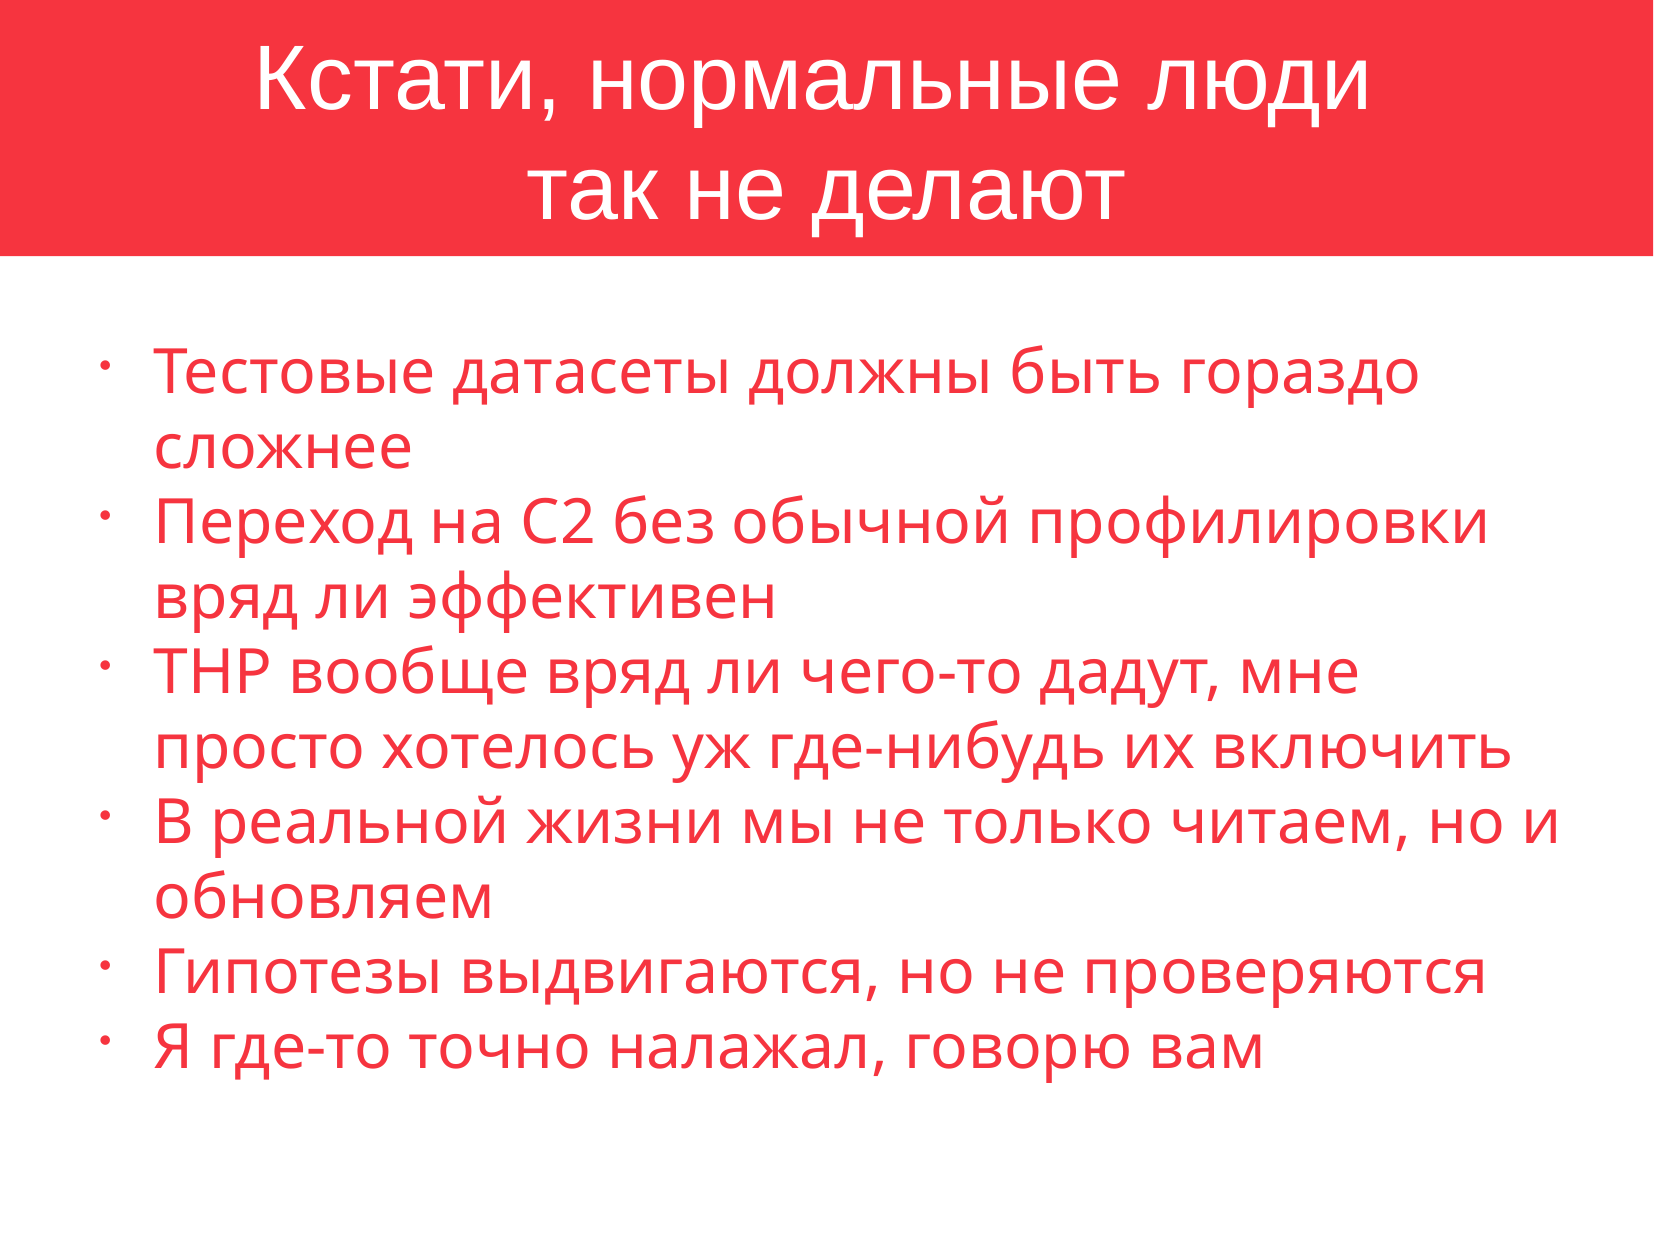

Кстати, нормальные люди
так не делают
Тестовые датасеты должны быть гораздо сложнее
Переход на C2 без обычной профилировки вряд ли эффективен
THP вообще вряд ли чего-то дадут, мне просто хотелось уж где-нибудь их включить
В реальной жизни мы не только читаем, но и обновляем
Гипотезы выдвигаются, но не проверяются
Я где-то точно налажал, говорю вам